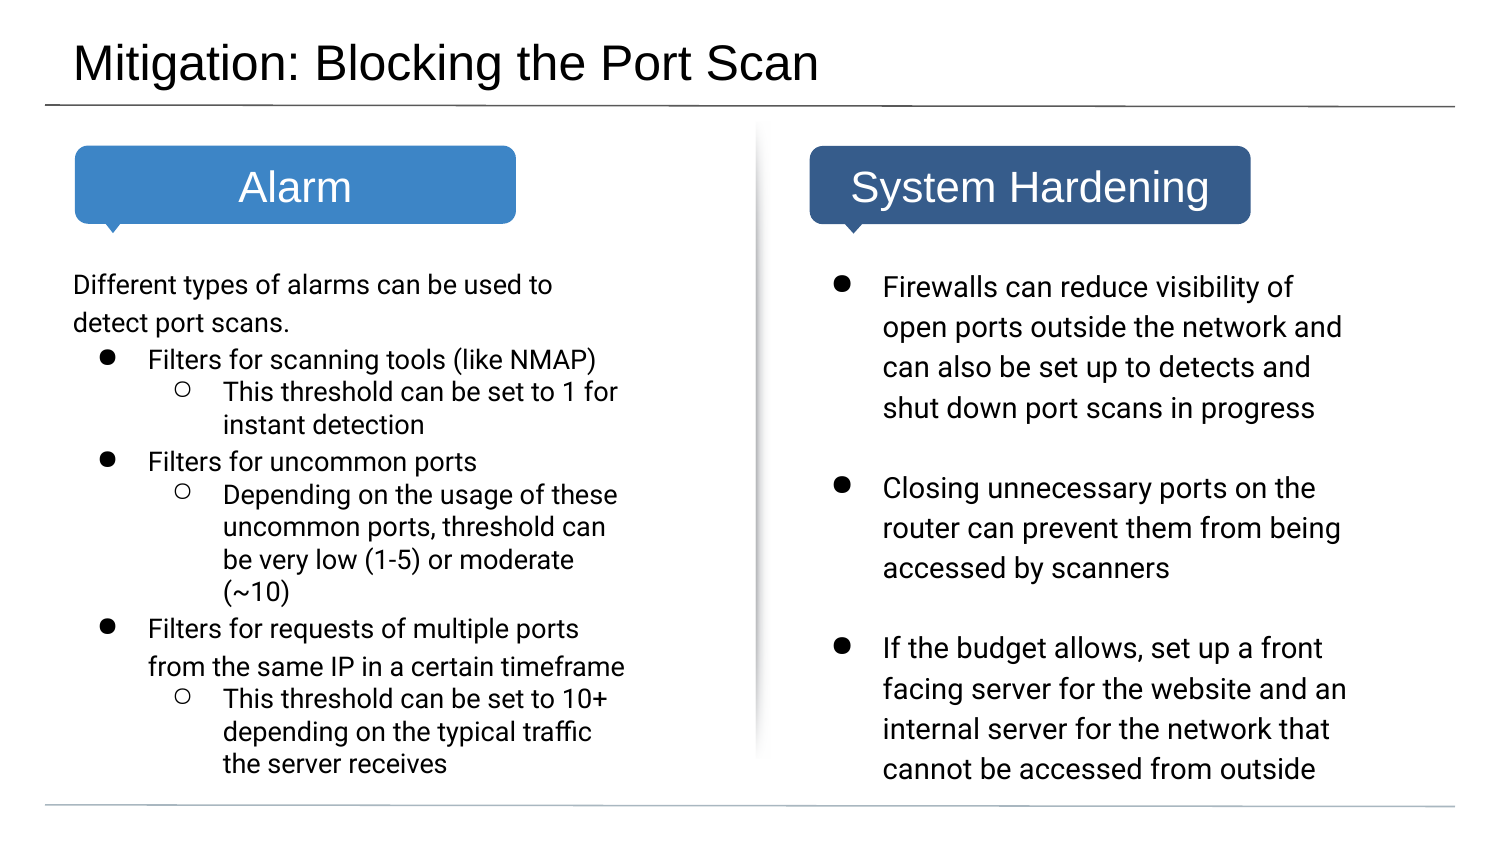

# Mitigation: Blocking the Port Scan
Different types of alarms can be used to detect port scans.
Filters for scanning tools (like NMAP)
This threshold can be set to 1 for instant detection
Filters for uncommon ports
Depending on the usage of these uncommon ports, threshold can be very low (1-5) or moderate (~10)
Filters for requests of multiple ports from the same IP in a certain timeframe
This threshold can be set to 10+ depending on the typical traffic the server receives
Firewalls can reduce visibility of open ports outside the network and can also be set up to detects and shut down port scans in progress

Closing unnecessary ports on the router can prevent them from being accessed by scanners

If the budget allows, set up a front facing server for the website and an internal server for the network that cannot be accessed from outside